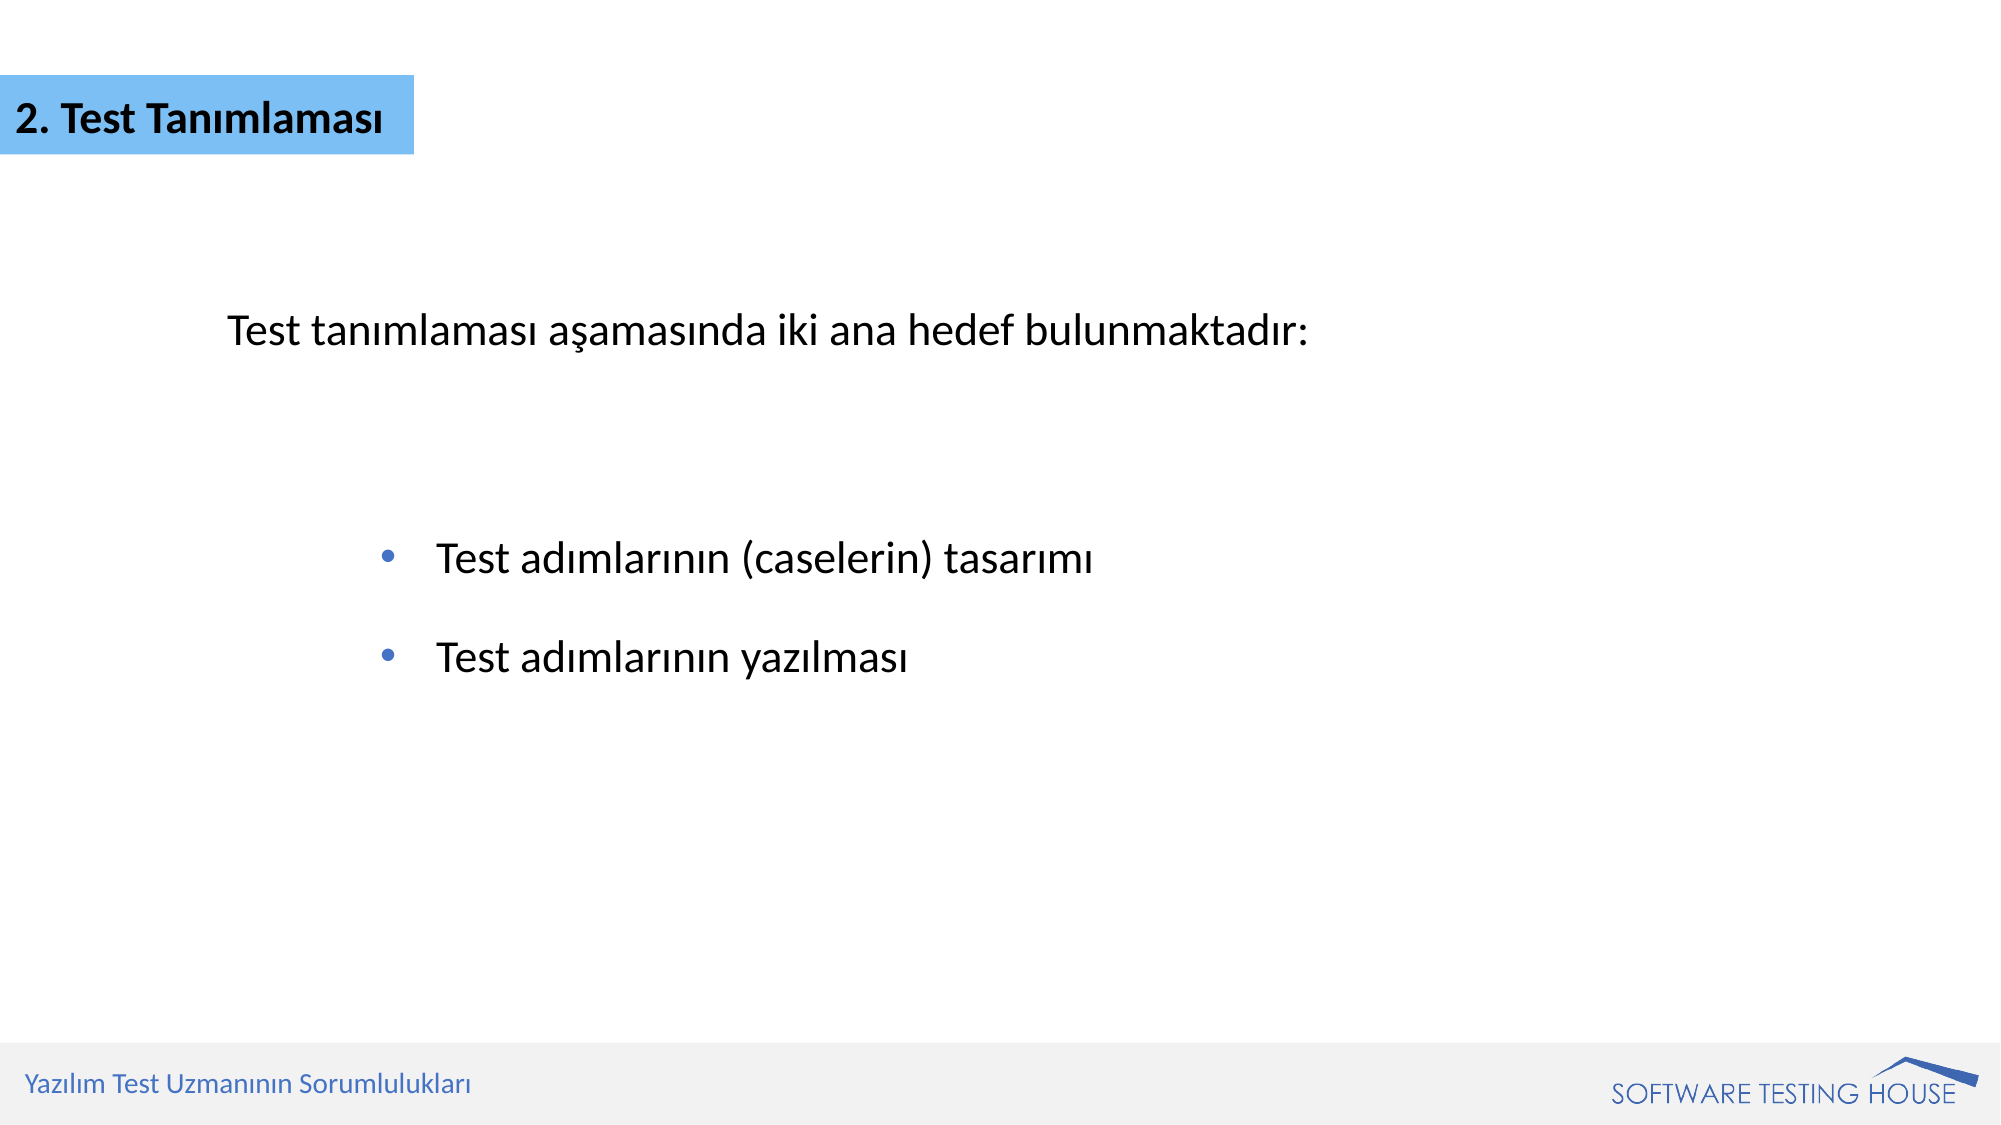

2. Test Tanımlaması
Test tanımlaması aşamasında iki ana hedef bulunmaktadır:

Test adımlarının (caselerin) tasarımı

Test adımlarının yazılması
Yazılım Test Uzmanının Sorumlulukları